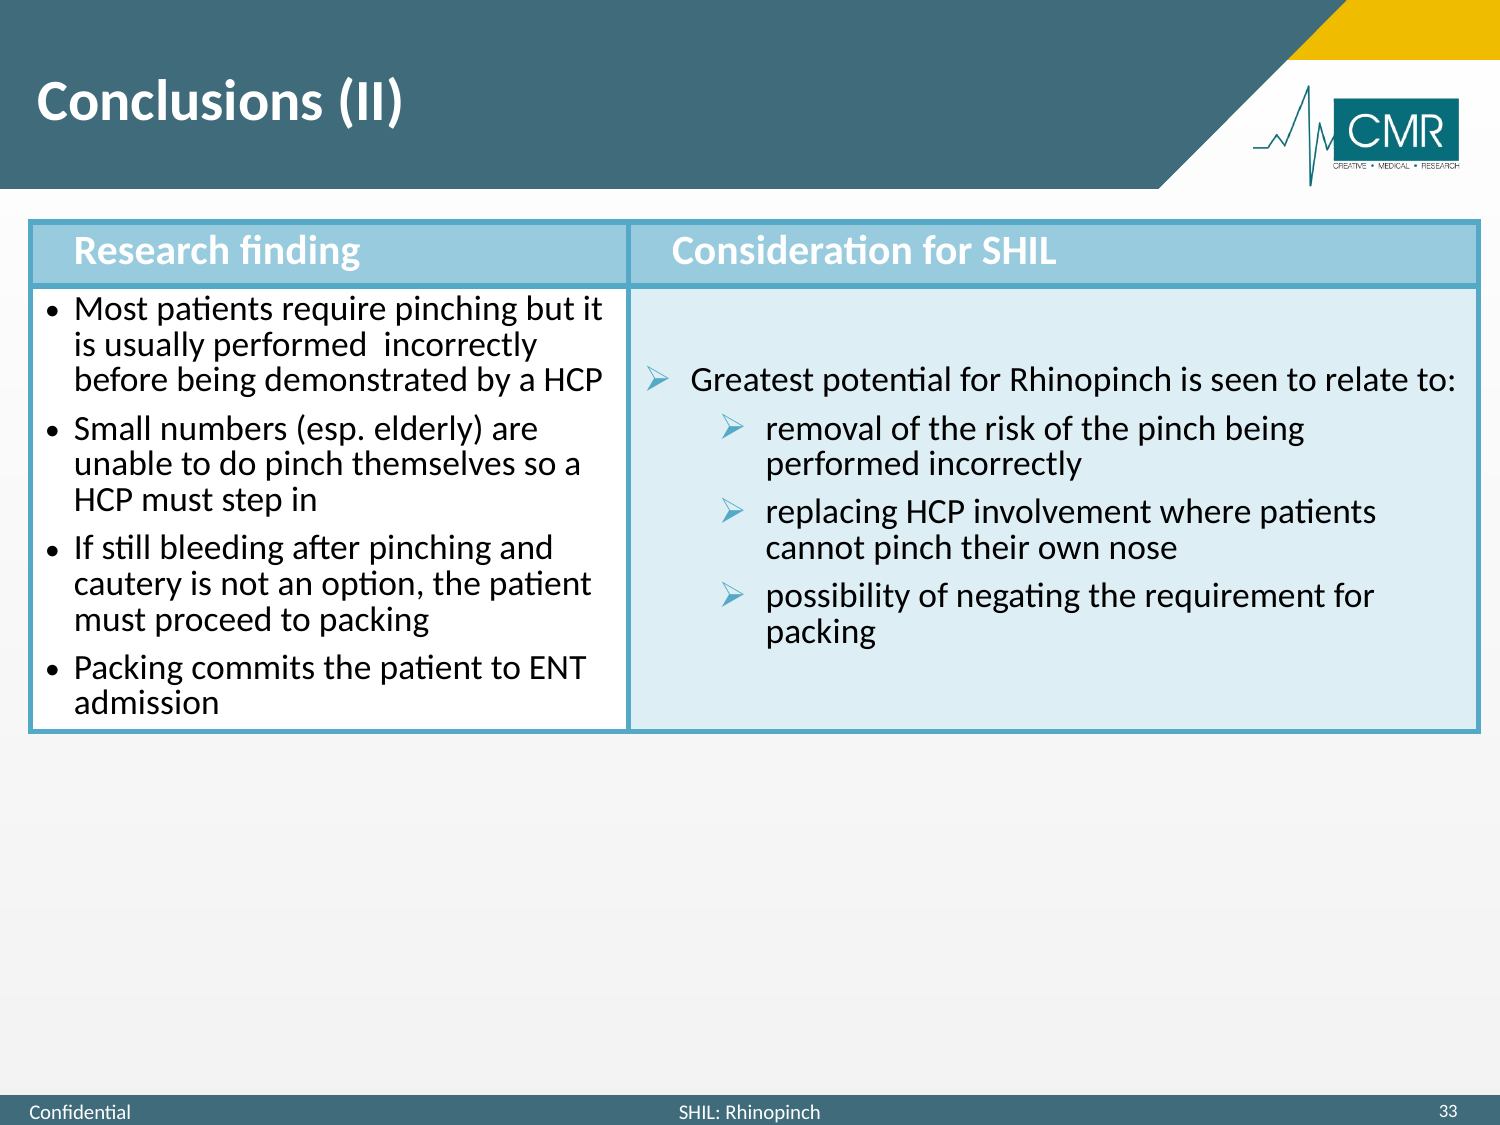

# Conclusions (II)
| Research finding | Consideration for SHIL |
| --- | --- |
| Most patients require pinching but it is usually performed incorrectly before being demonstrated by a HCP Small numbers (esp. elderly) are unable to do pinch themselves so a HCP must step in If still bleeding after pinching and cautery is not an option, the patient must proceed to packing Packing commits the patient to ENT admission | Greatest potential for Rhinopinch is seen to relate to: removal of the risk of the pinch being performed incorrectly replacing HCP involvement where patients cannot pinch their own nose possibility of negating the requirement for packing |
33